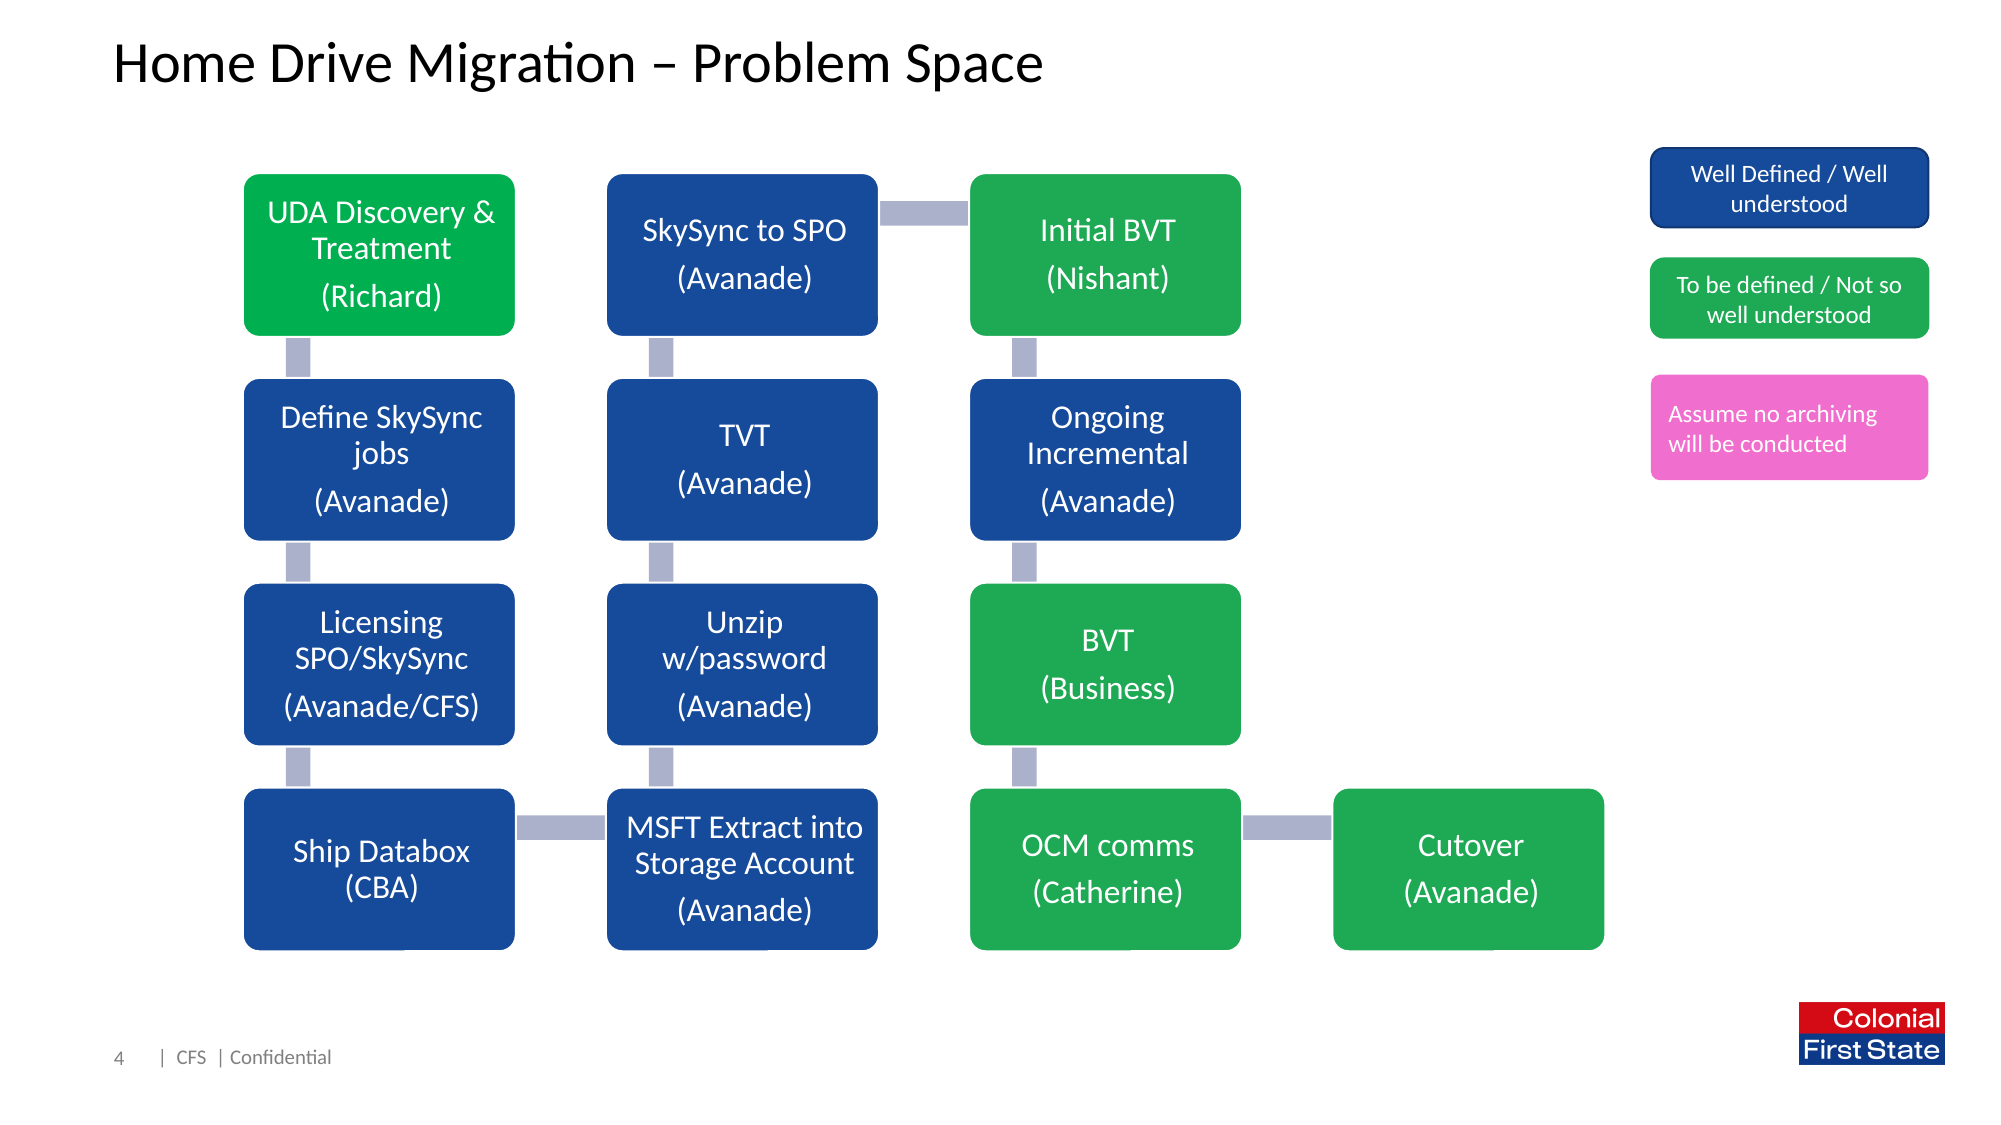

# Home Drive Migration – Problem Space
UDA Discovery & Treatment
(Richard)
Define SkySync jobs
(Avanade)
Licensing SPO/SkySync
(Avanade/CFS)
Ship Databox (CBA)
MSFT Extract into Storage Account
(Avanade)
Unzip w/password
(Avanade)
TVT
(Avanade)
SkySync to SPO
(Avanade)
Initial BVT
(Nishant)
Ongoing Incremental
(Avanade)
BVT
(Business)
OCM comms
(Catherine)
Cutover
(Avanade)
Well Defined / Well understood
To be defined / Not so well understood
Assume no archiving will be conducted

4